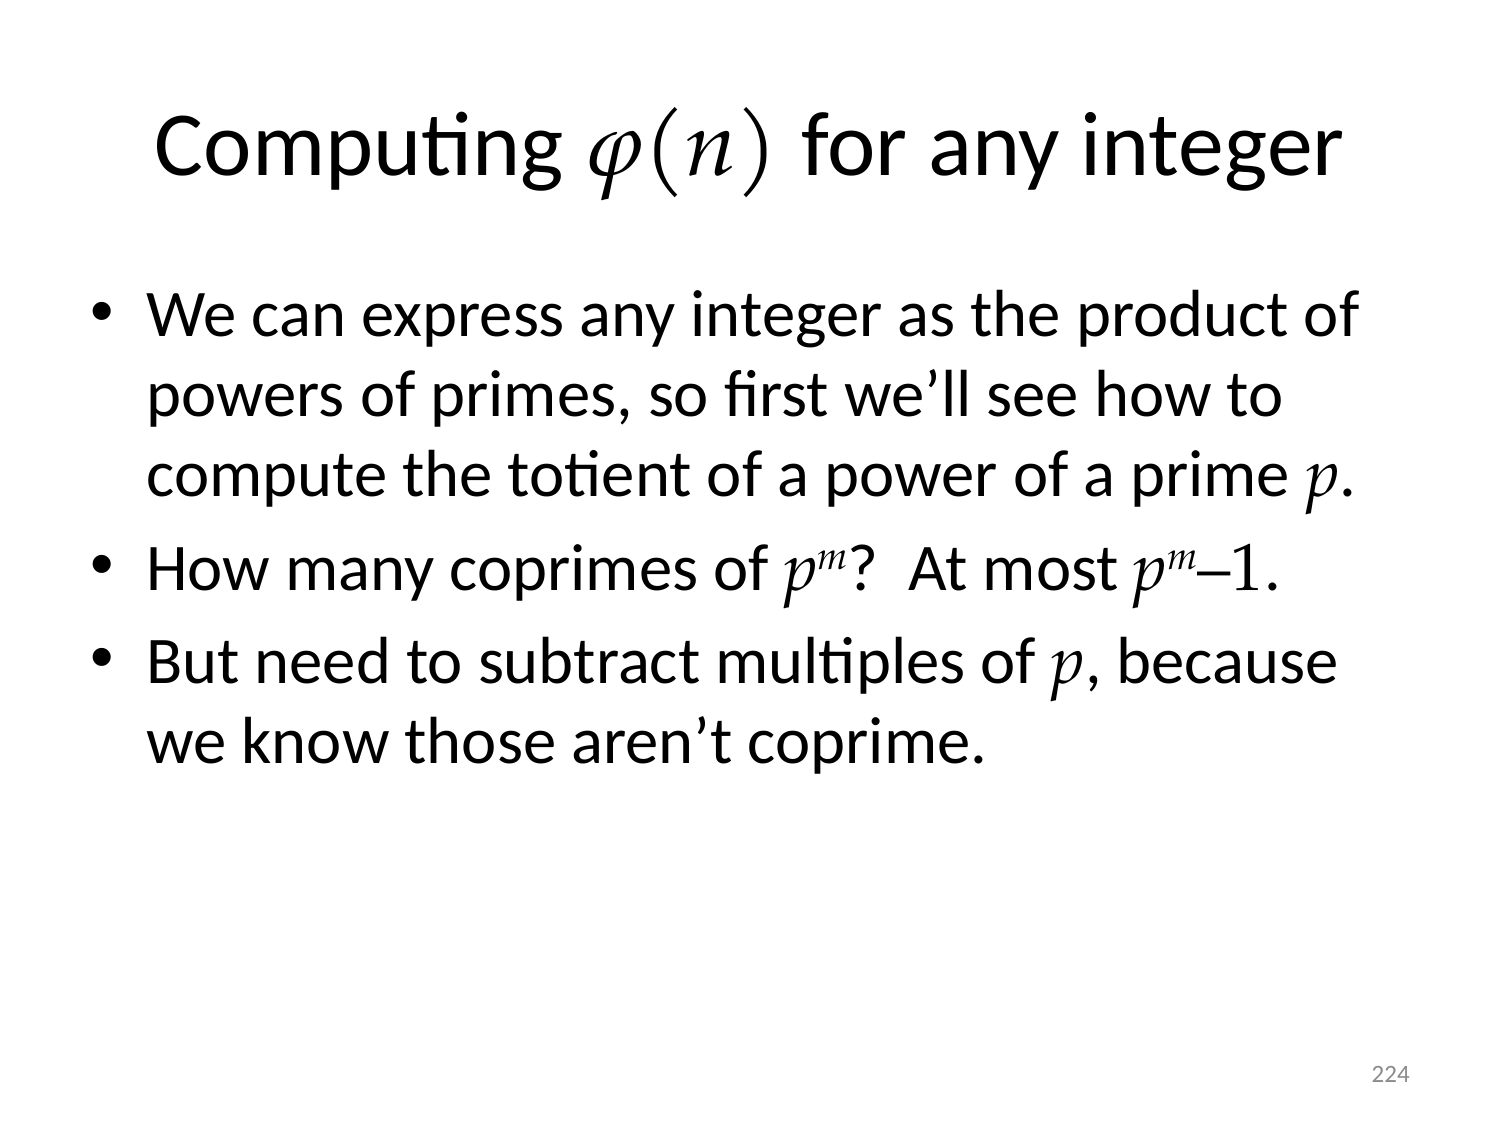

# Computing φ(n) for any integer
We can express any integer as the product of powers of primes, so first we’ll see how to compute the totient of a power of a prime p.
How many coprimes of pm?  At most pm–1.
But need to subtract multiples of p, because we know those aren’t coprime.
224